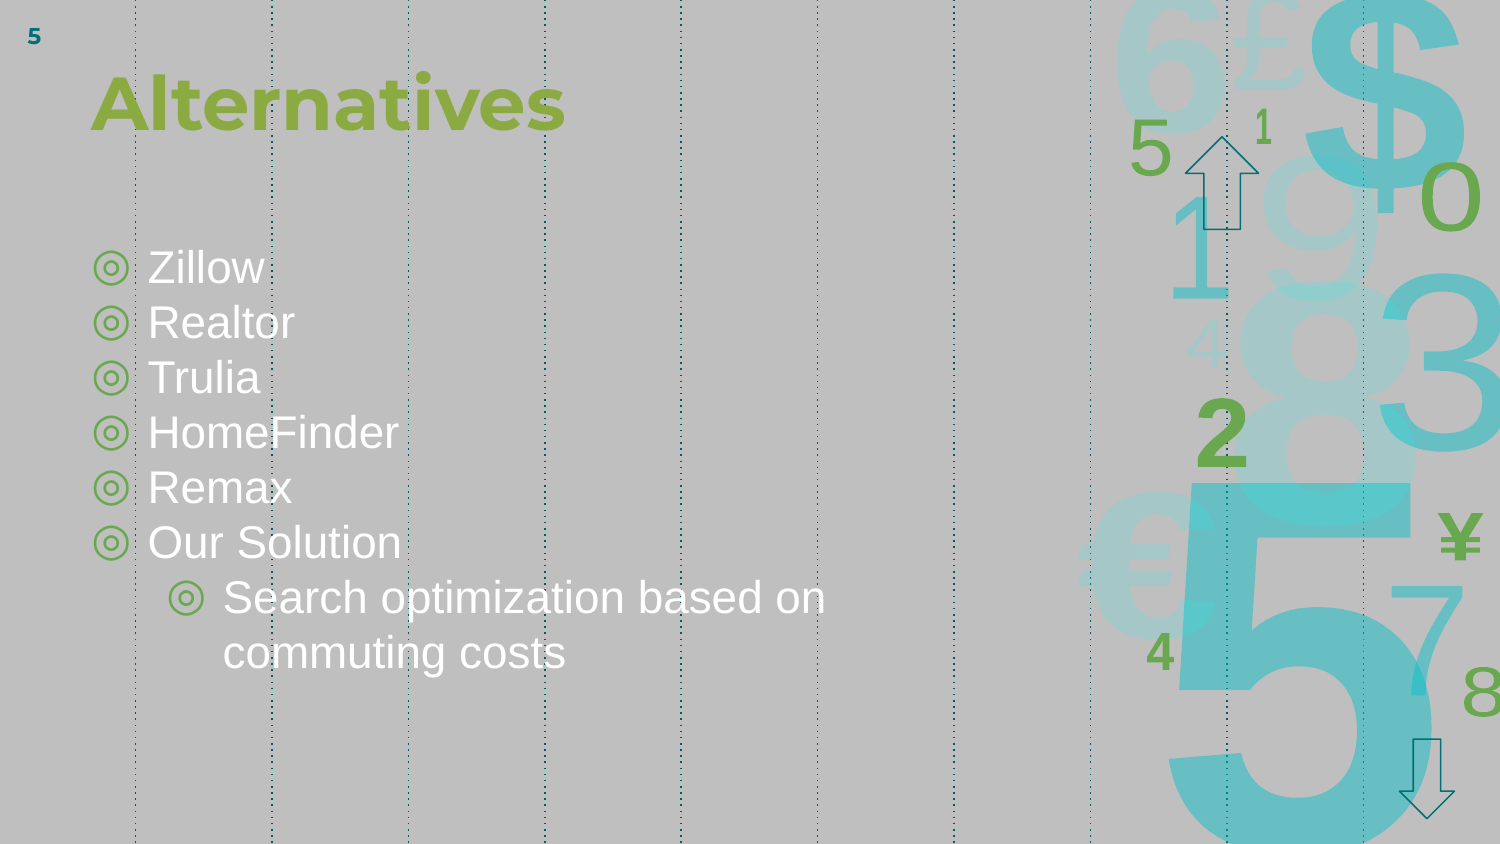

# Alternatives
5
Zillow
Realtor
Trulia
HomeFinder
Remax
Our Solution
Search optimization based on commuting costs